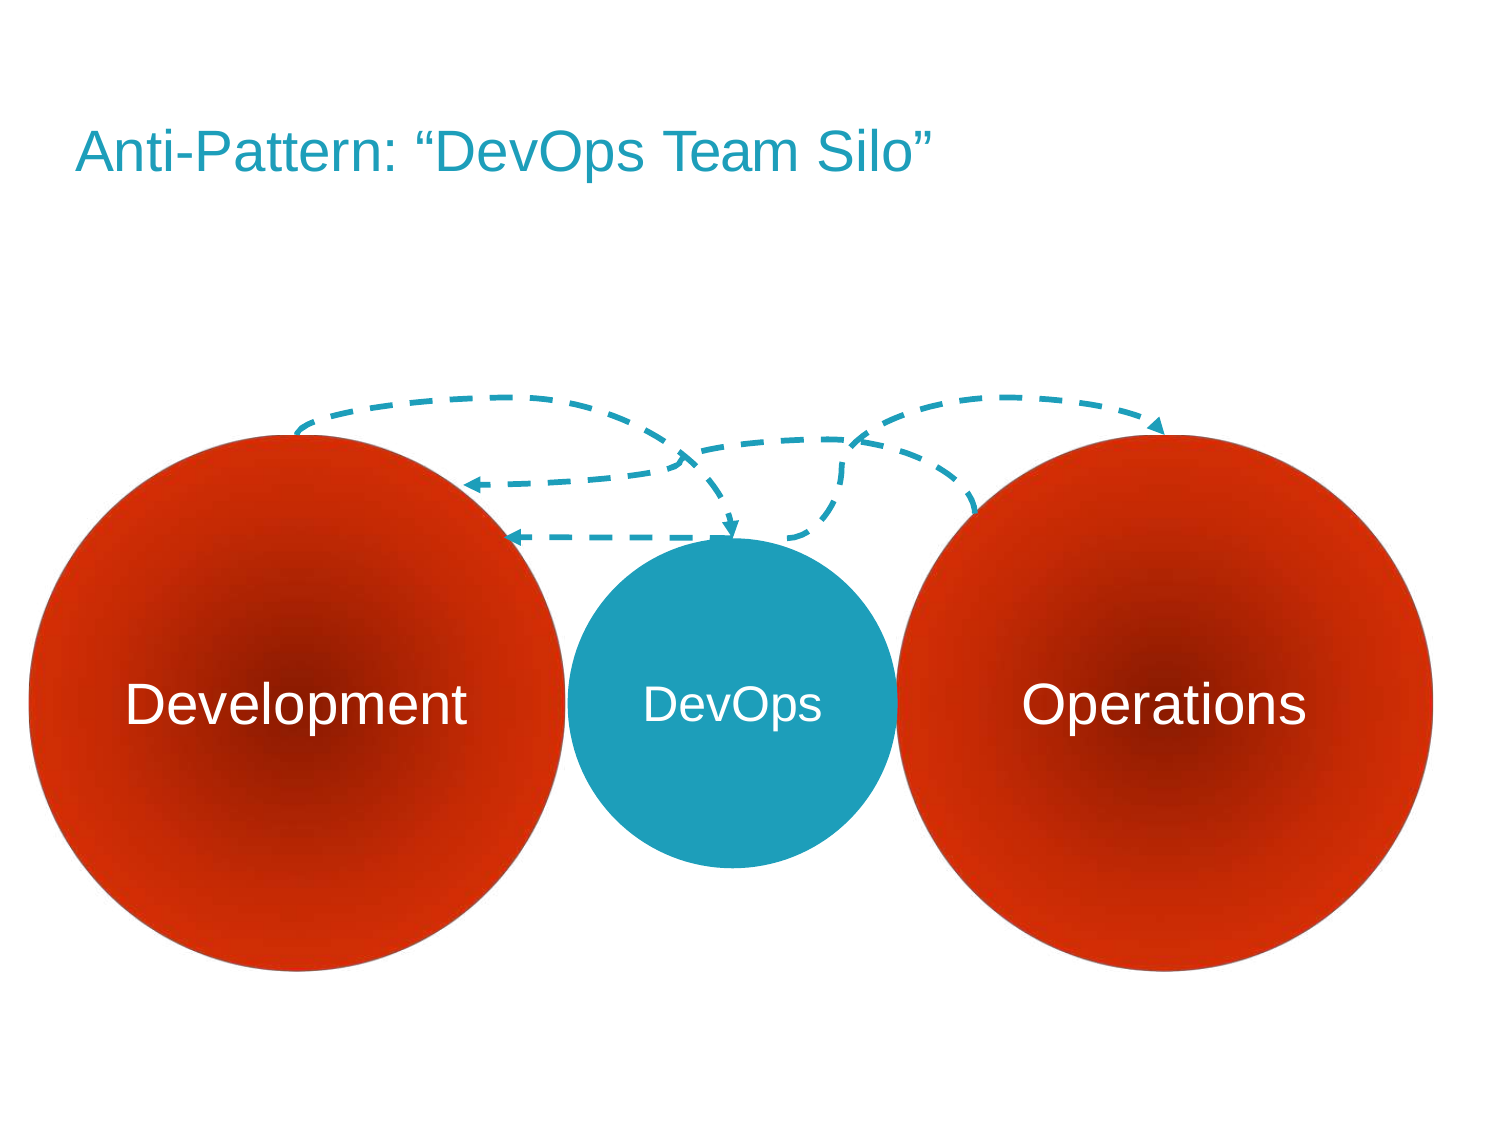

# Anti-Pattern: “DevOps Team Silo”

Development
Operations
DevOps